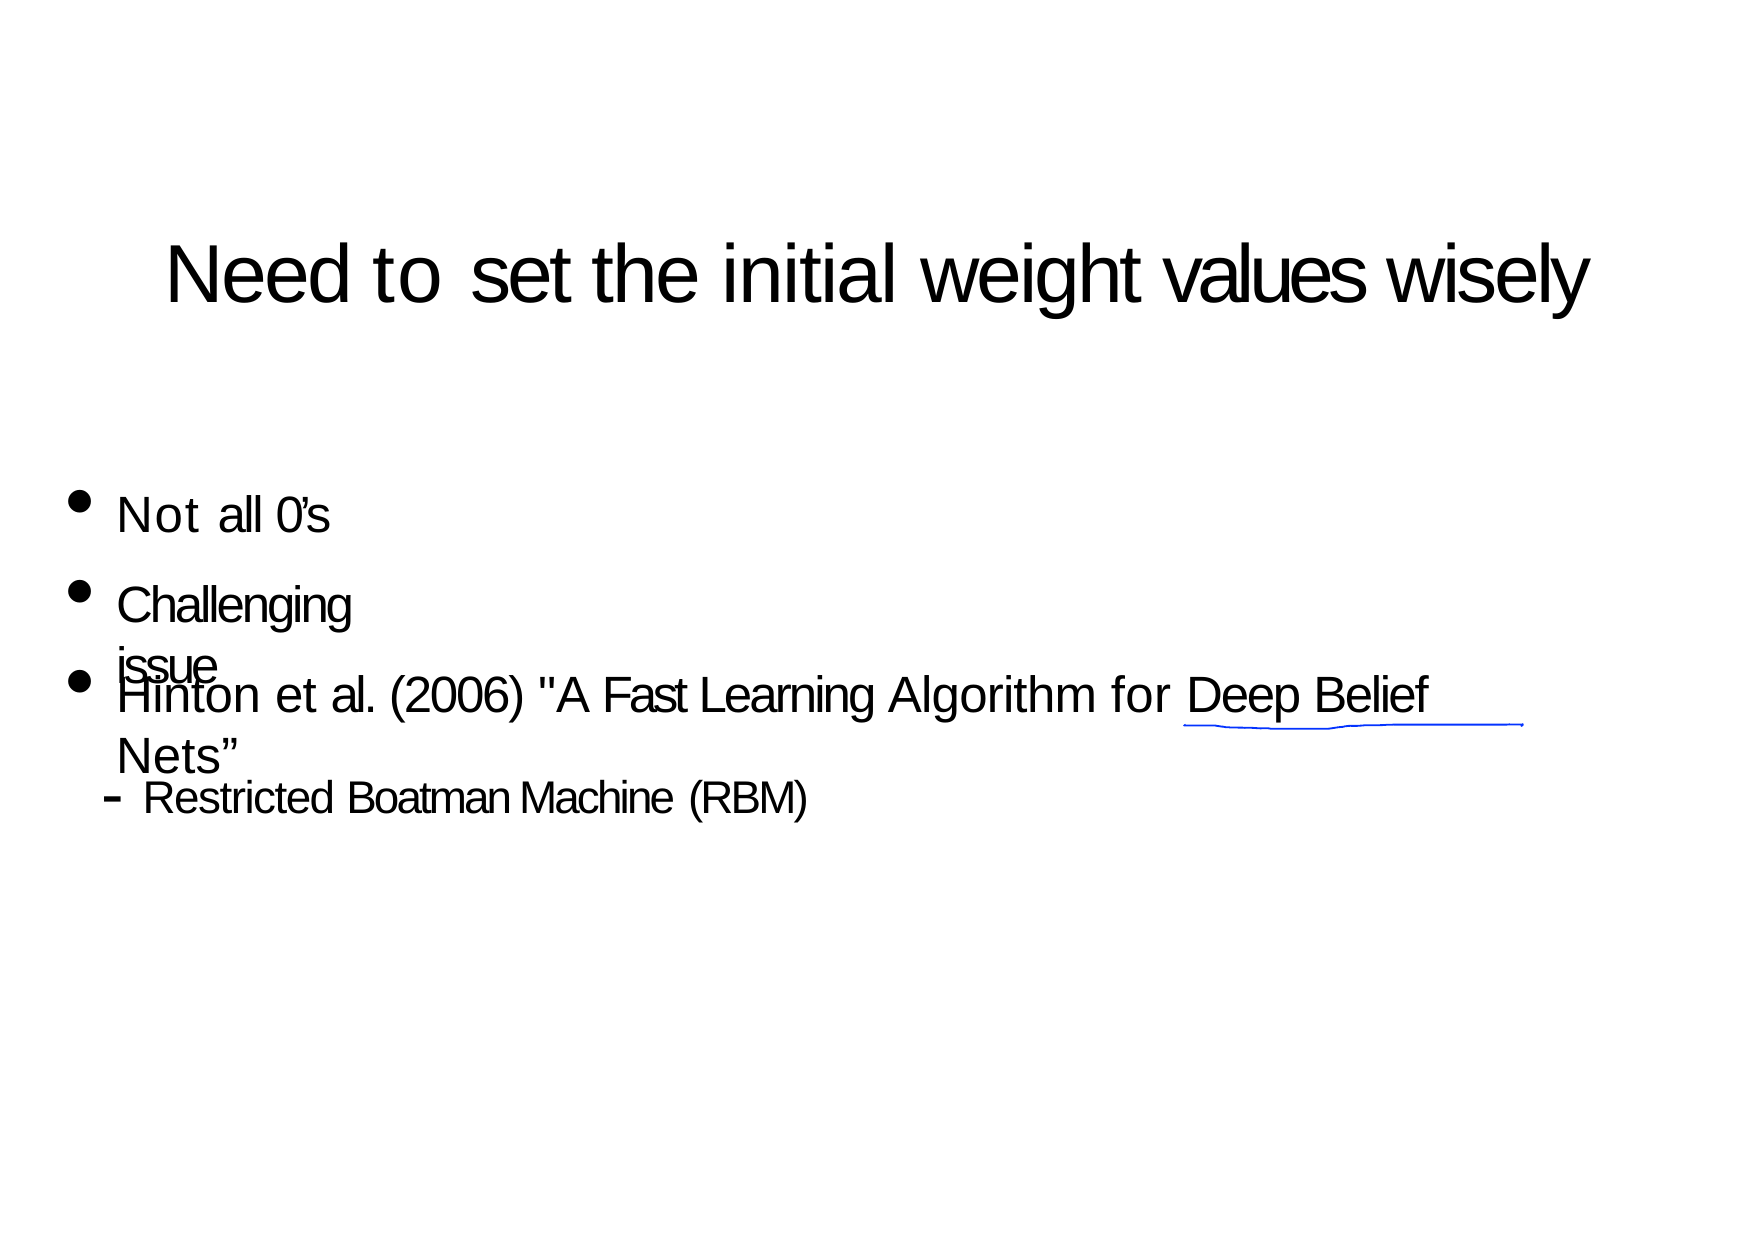

# Need to set the initial weight values wisely
Not all 0’s
Challenging issue
Hinton et al. (2006) "A Fast Learning Algorithm for Deep Belief Nets”
- Restricted Boatman Machine (RBM)